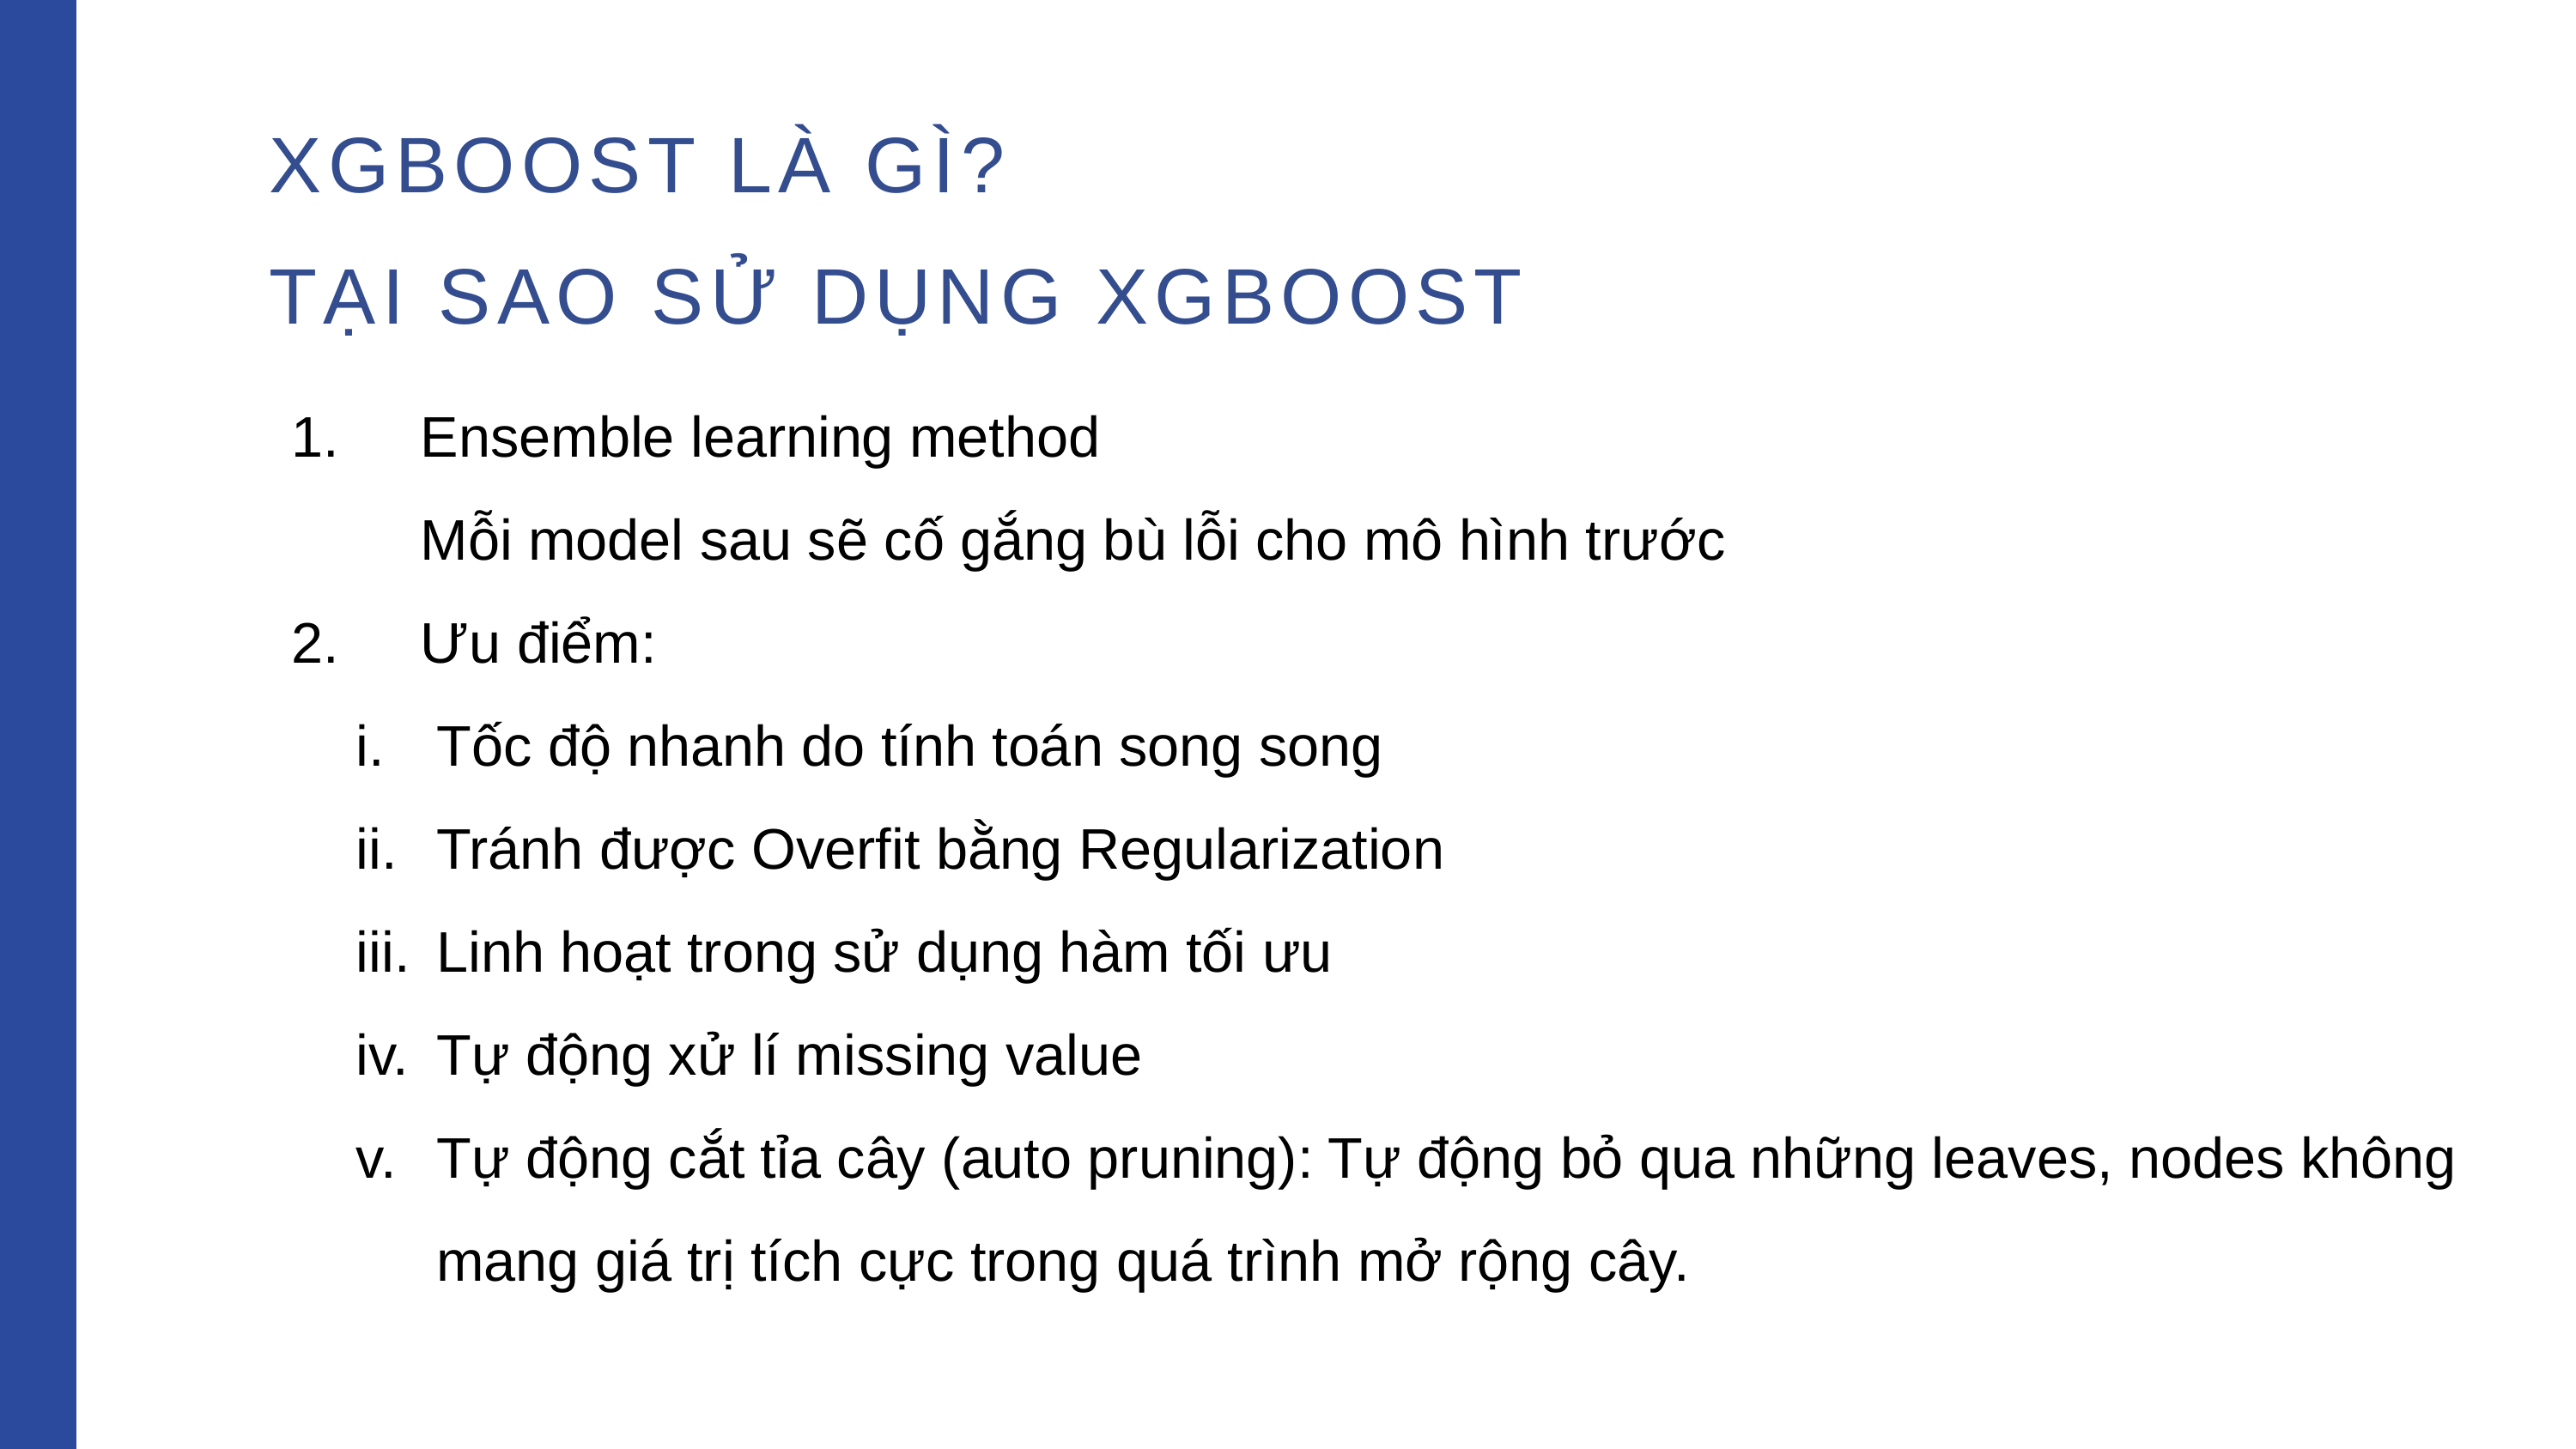

XGBOOST LÀ GÌ?
TẠI SAO SỬ DỤNG XGBOOST
1.	Ensemble learning method
	Mỗi model sau sẽ cố gắng bù lỗi cho mô hình trước
2.	Ưu điểm:
Tốc độ nhanh do tính toán song song
Tránh được Overfit bằng Regularization
Linh hoạt trong sử dụng hàm tối ưu
Tự động xử lí missing value
Tự động cắt tỉa cây (auto pruning): Tự động bỏ qua những leaves, nodes không mang giá trị tích cực trong quá trình mở rộng cây.

ERD OLTP